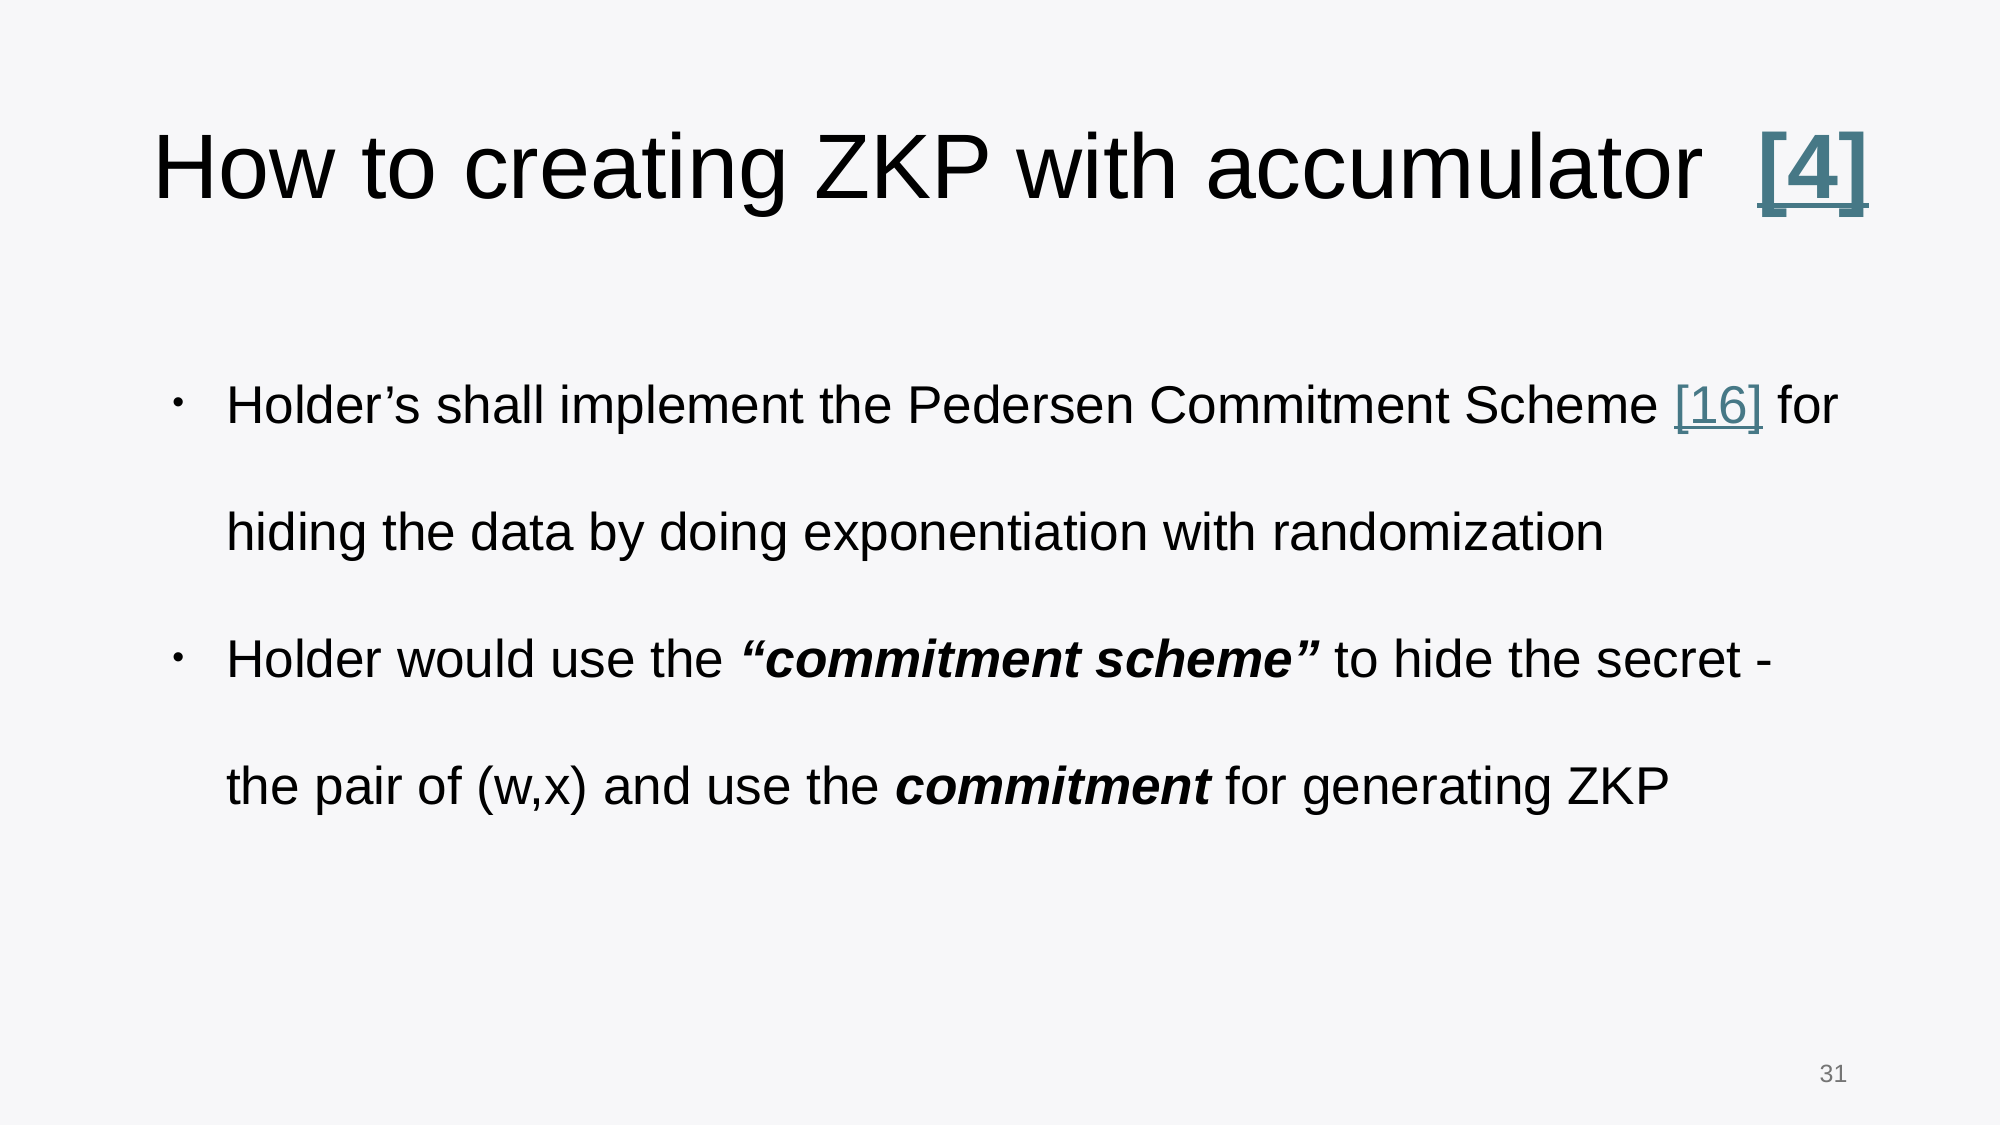

# How to creating ZKP with accumulator  [4]
Holder’s shall implement the Pedersen Commitment Scheme [16] for hiding the data by doing exponentiation with randomization
Holder would use the “commitment scheme” to hide the secret - the pair of (w,x) and use the commitment for generating ZKP
31